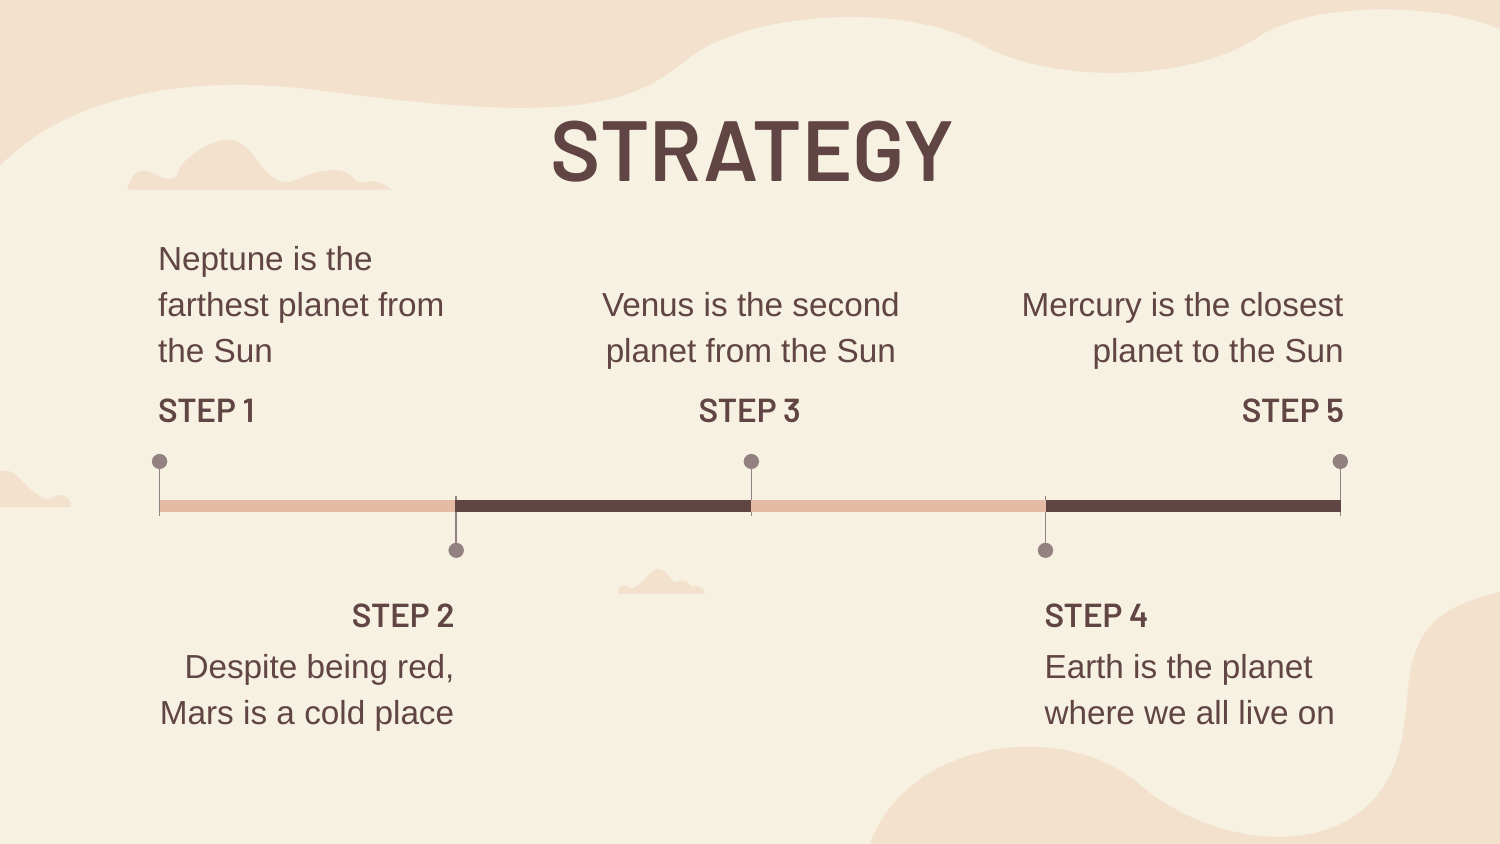

# STRATEGY
Neptune is the farthest planet from the Sun
Venus is the second planet from the Sun
Mercury is the closest planet to the Sun
STEP 1
STEP 3
STEP 5

STEP 2
STEP 4
Despite being red, Mars is a cold place
Earth is the planet where we all live on